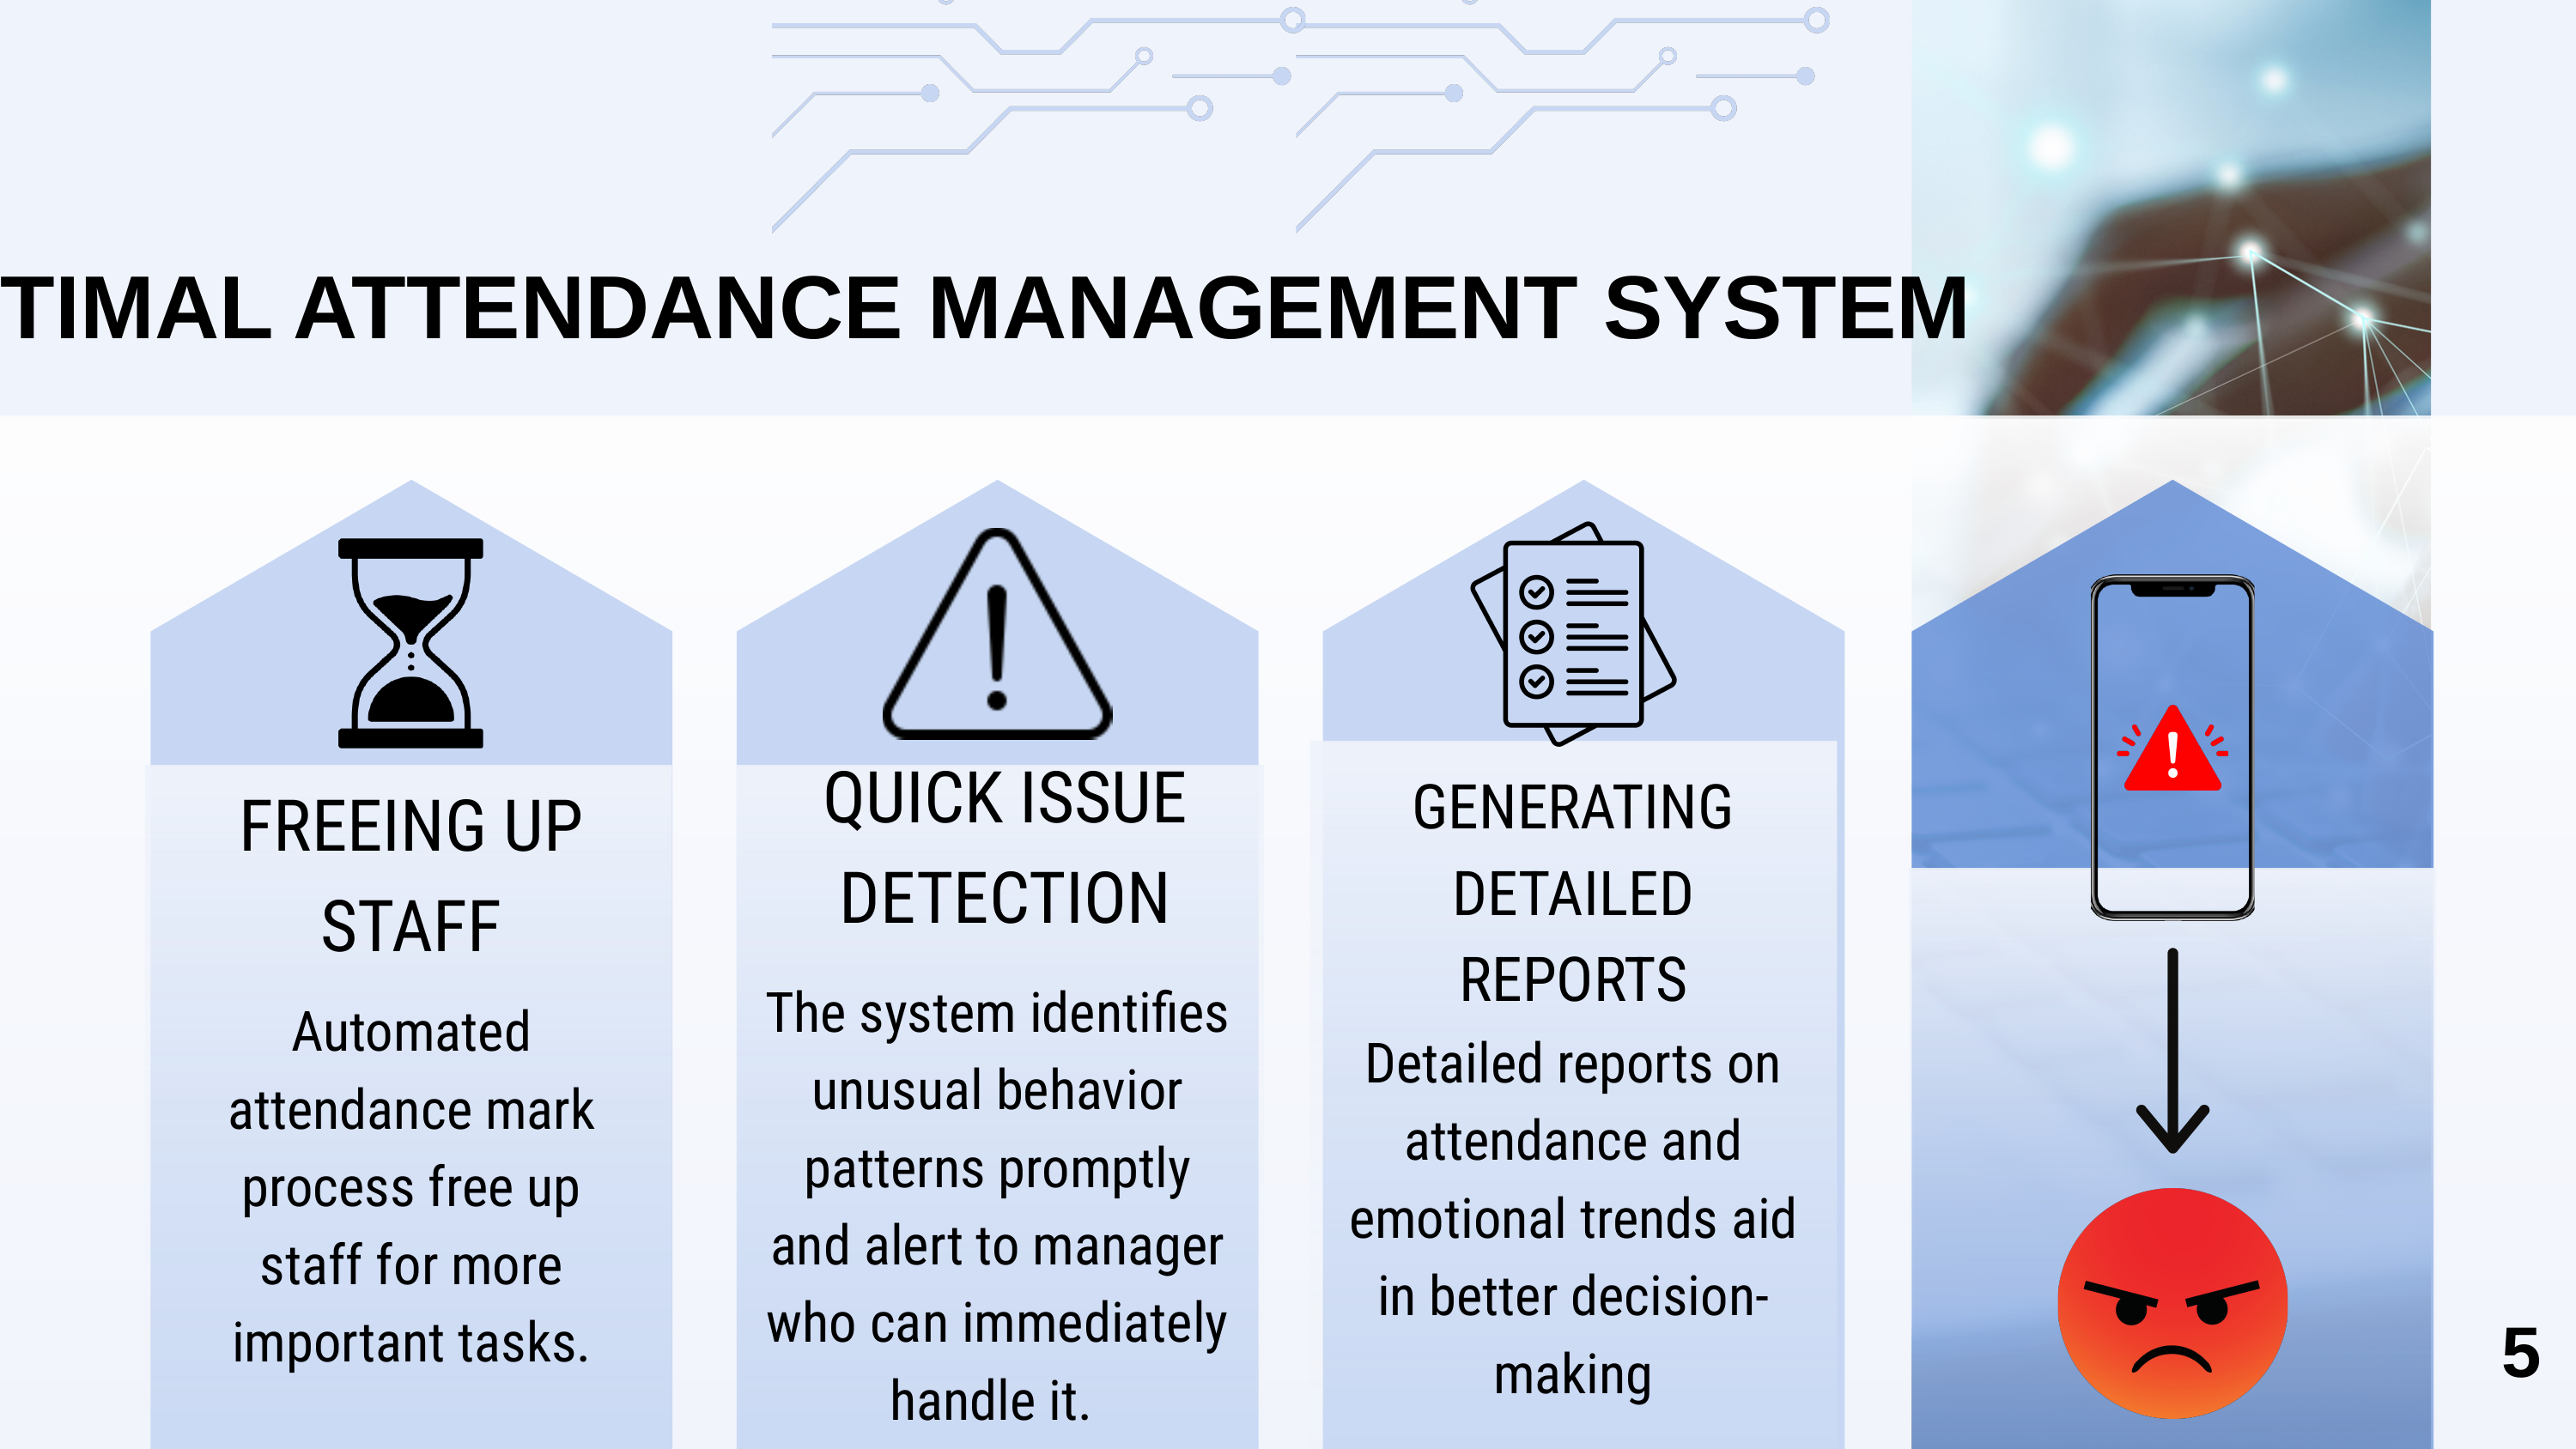

OPTIMAL ATTENDANCE MANAGEMENT SYSTEM

QUICK ISSUE DETECTION

GENERATING DETAILED REPORTS

FREEING UP STAFF

The system identifies unusual behavior patterns promptly and alert to manager who can immediately handle it.

Automated attendance mark process free up staff for more important tasks.
Detailed reports on attendance and emotional trends aid in better decision-making

5